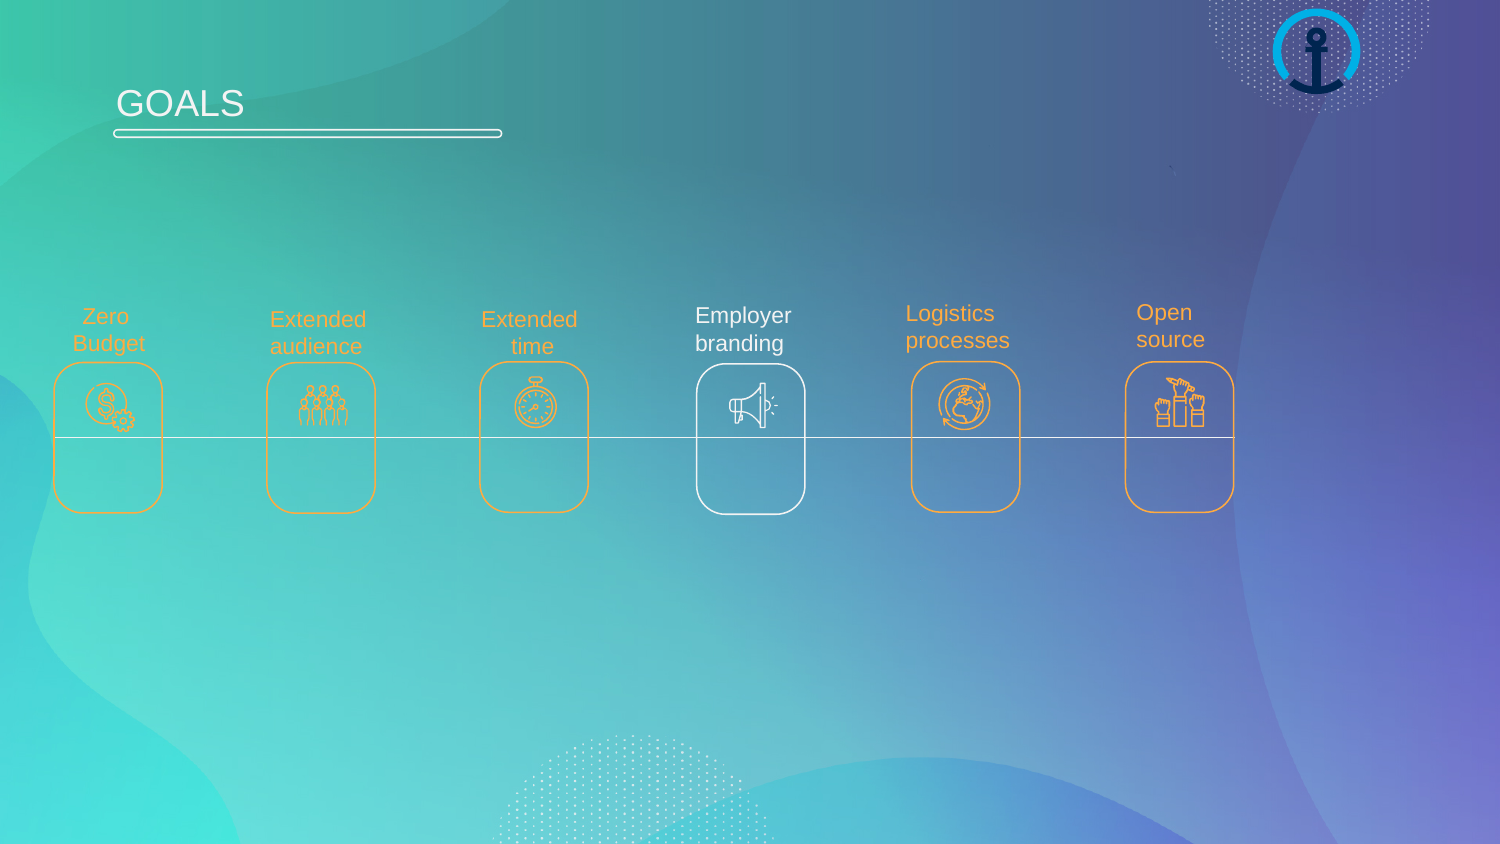

# GOALS

Open
source
Logistics
processes
Employer
branding
Extended
time
Extended
audience
Zero
Budget